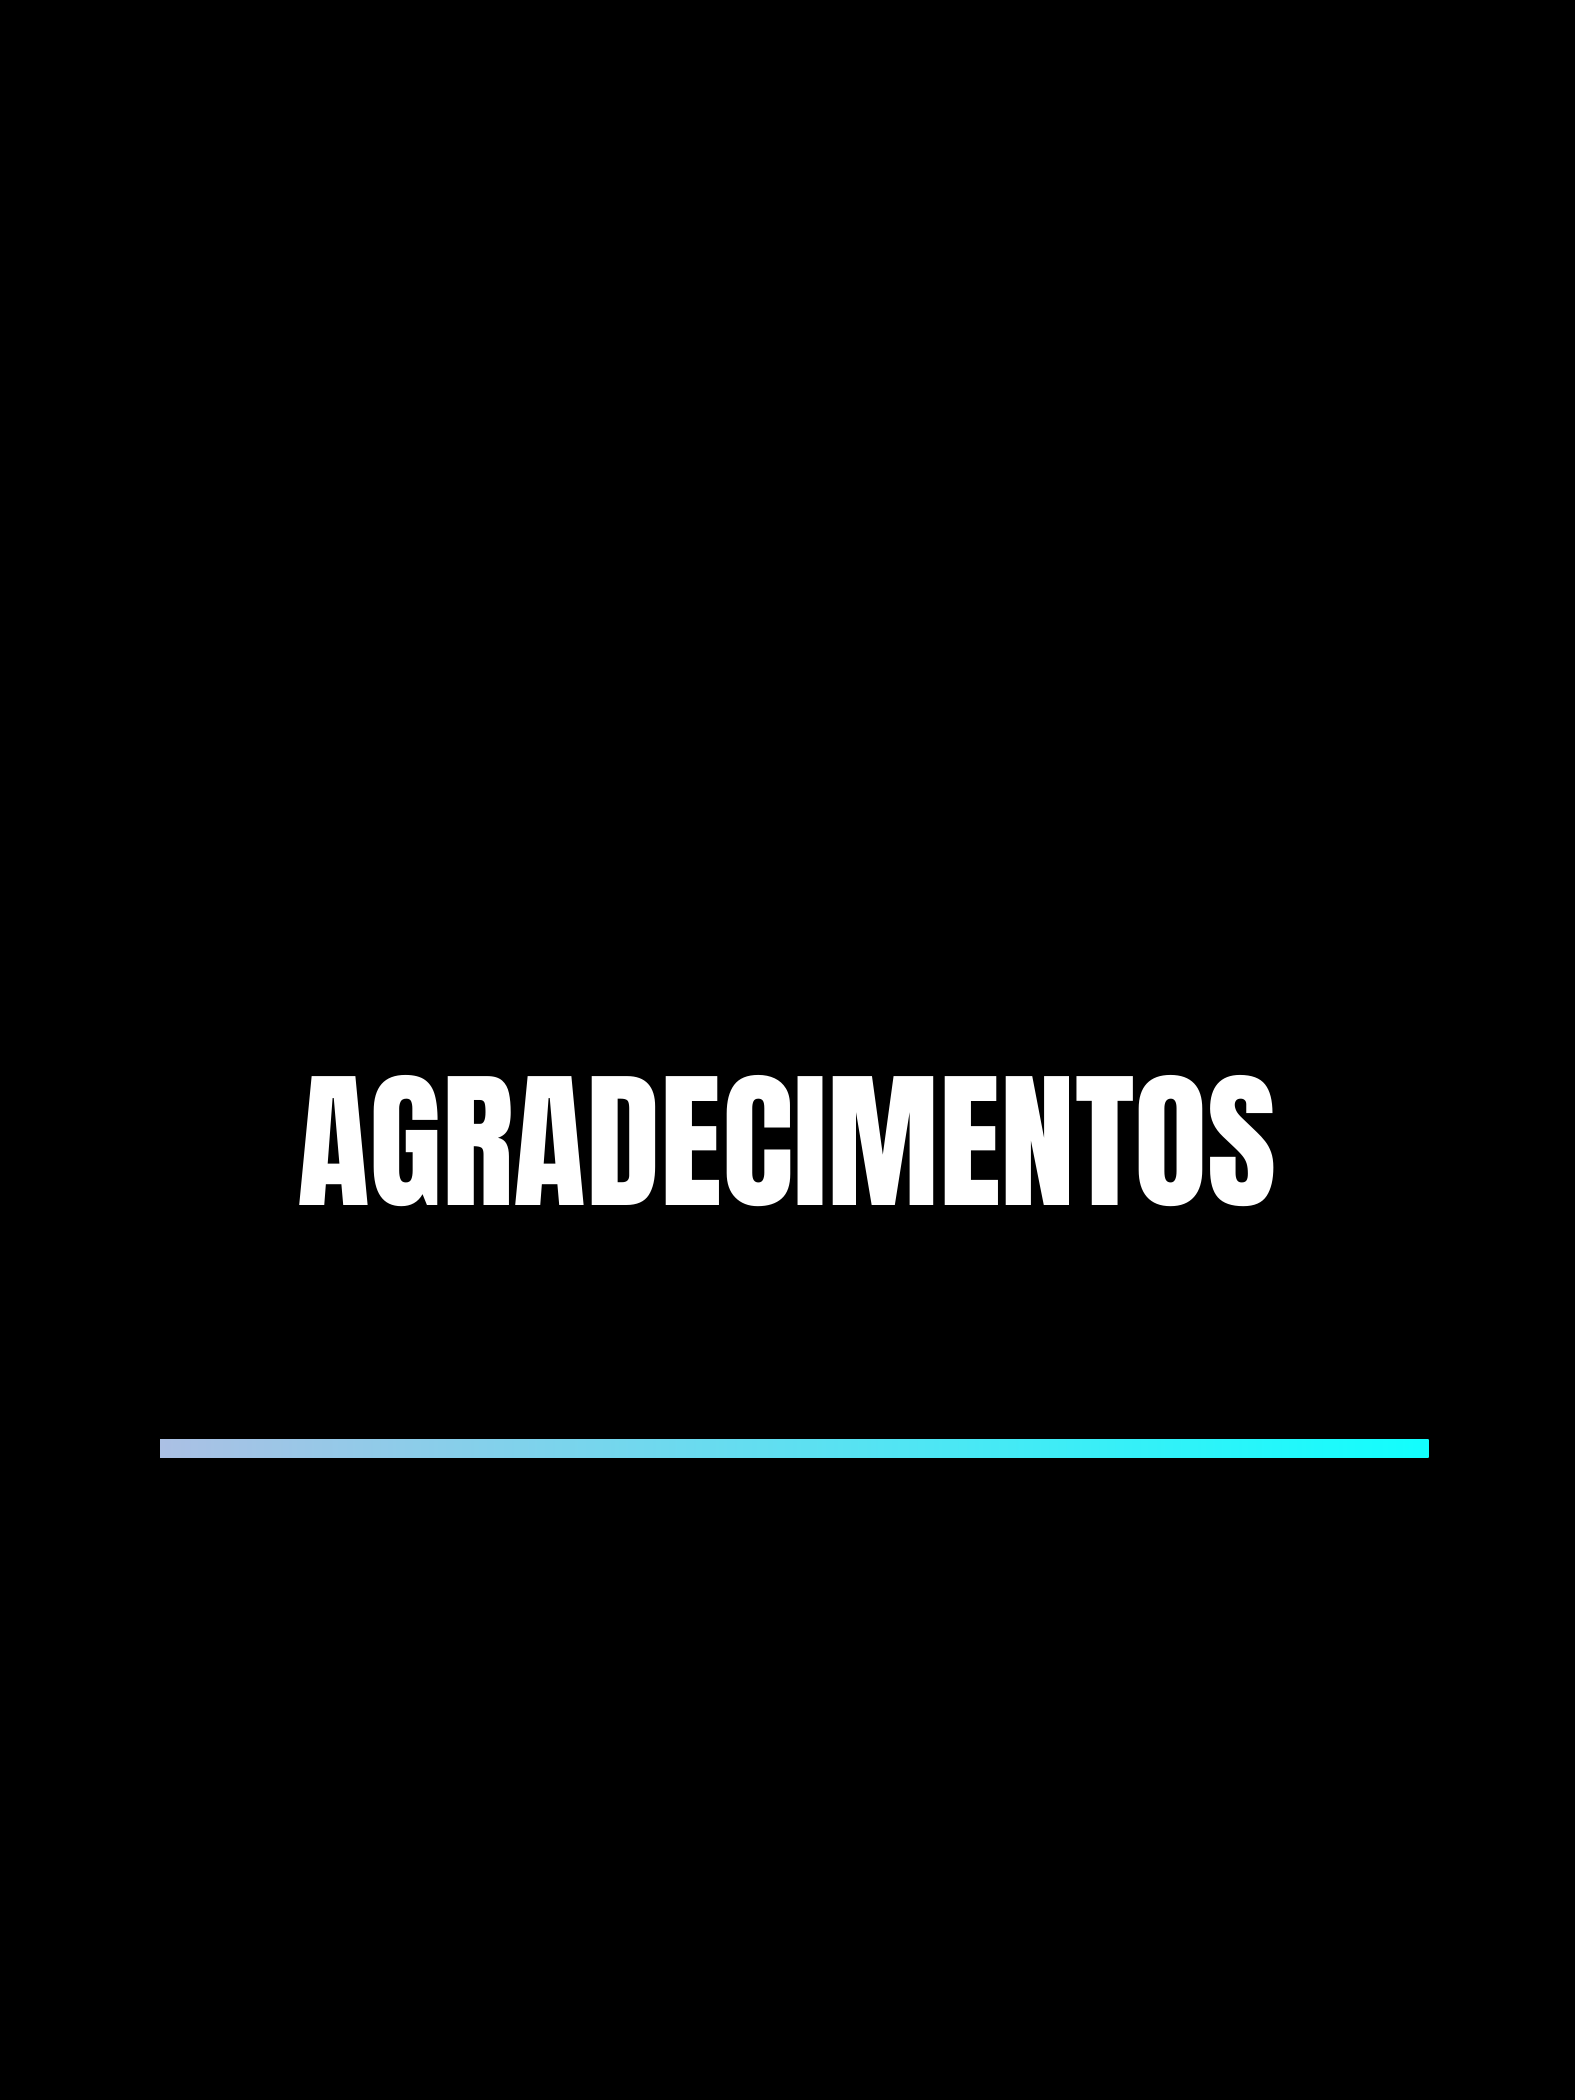

AGRADECIMENTOS

SELETORES CSS – KEILA MOLONI
24